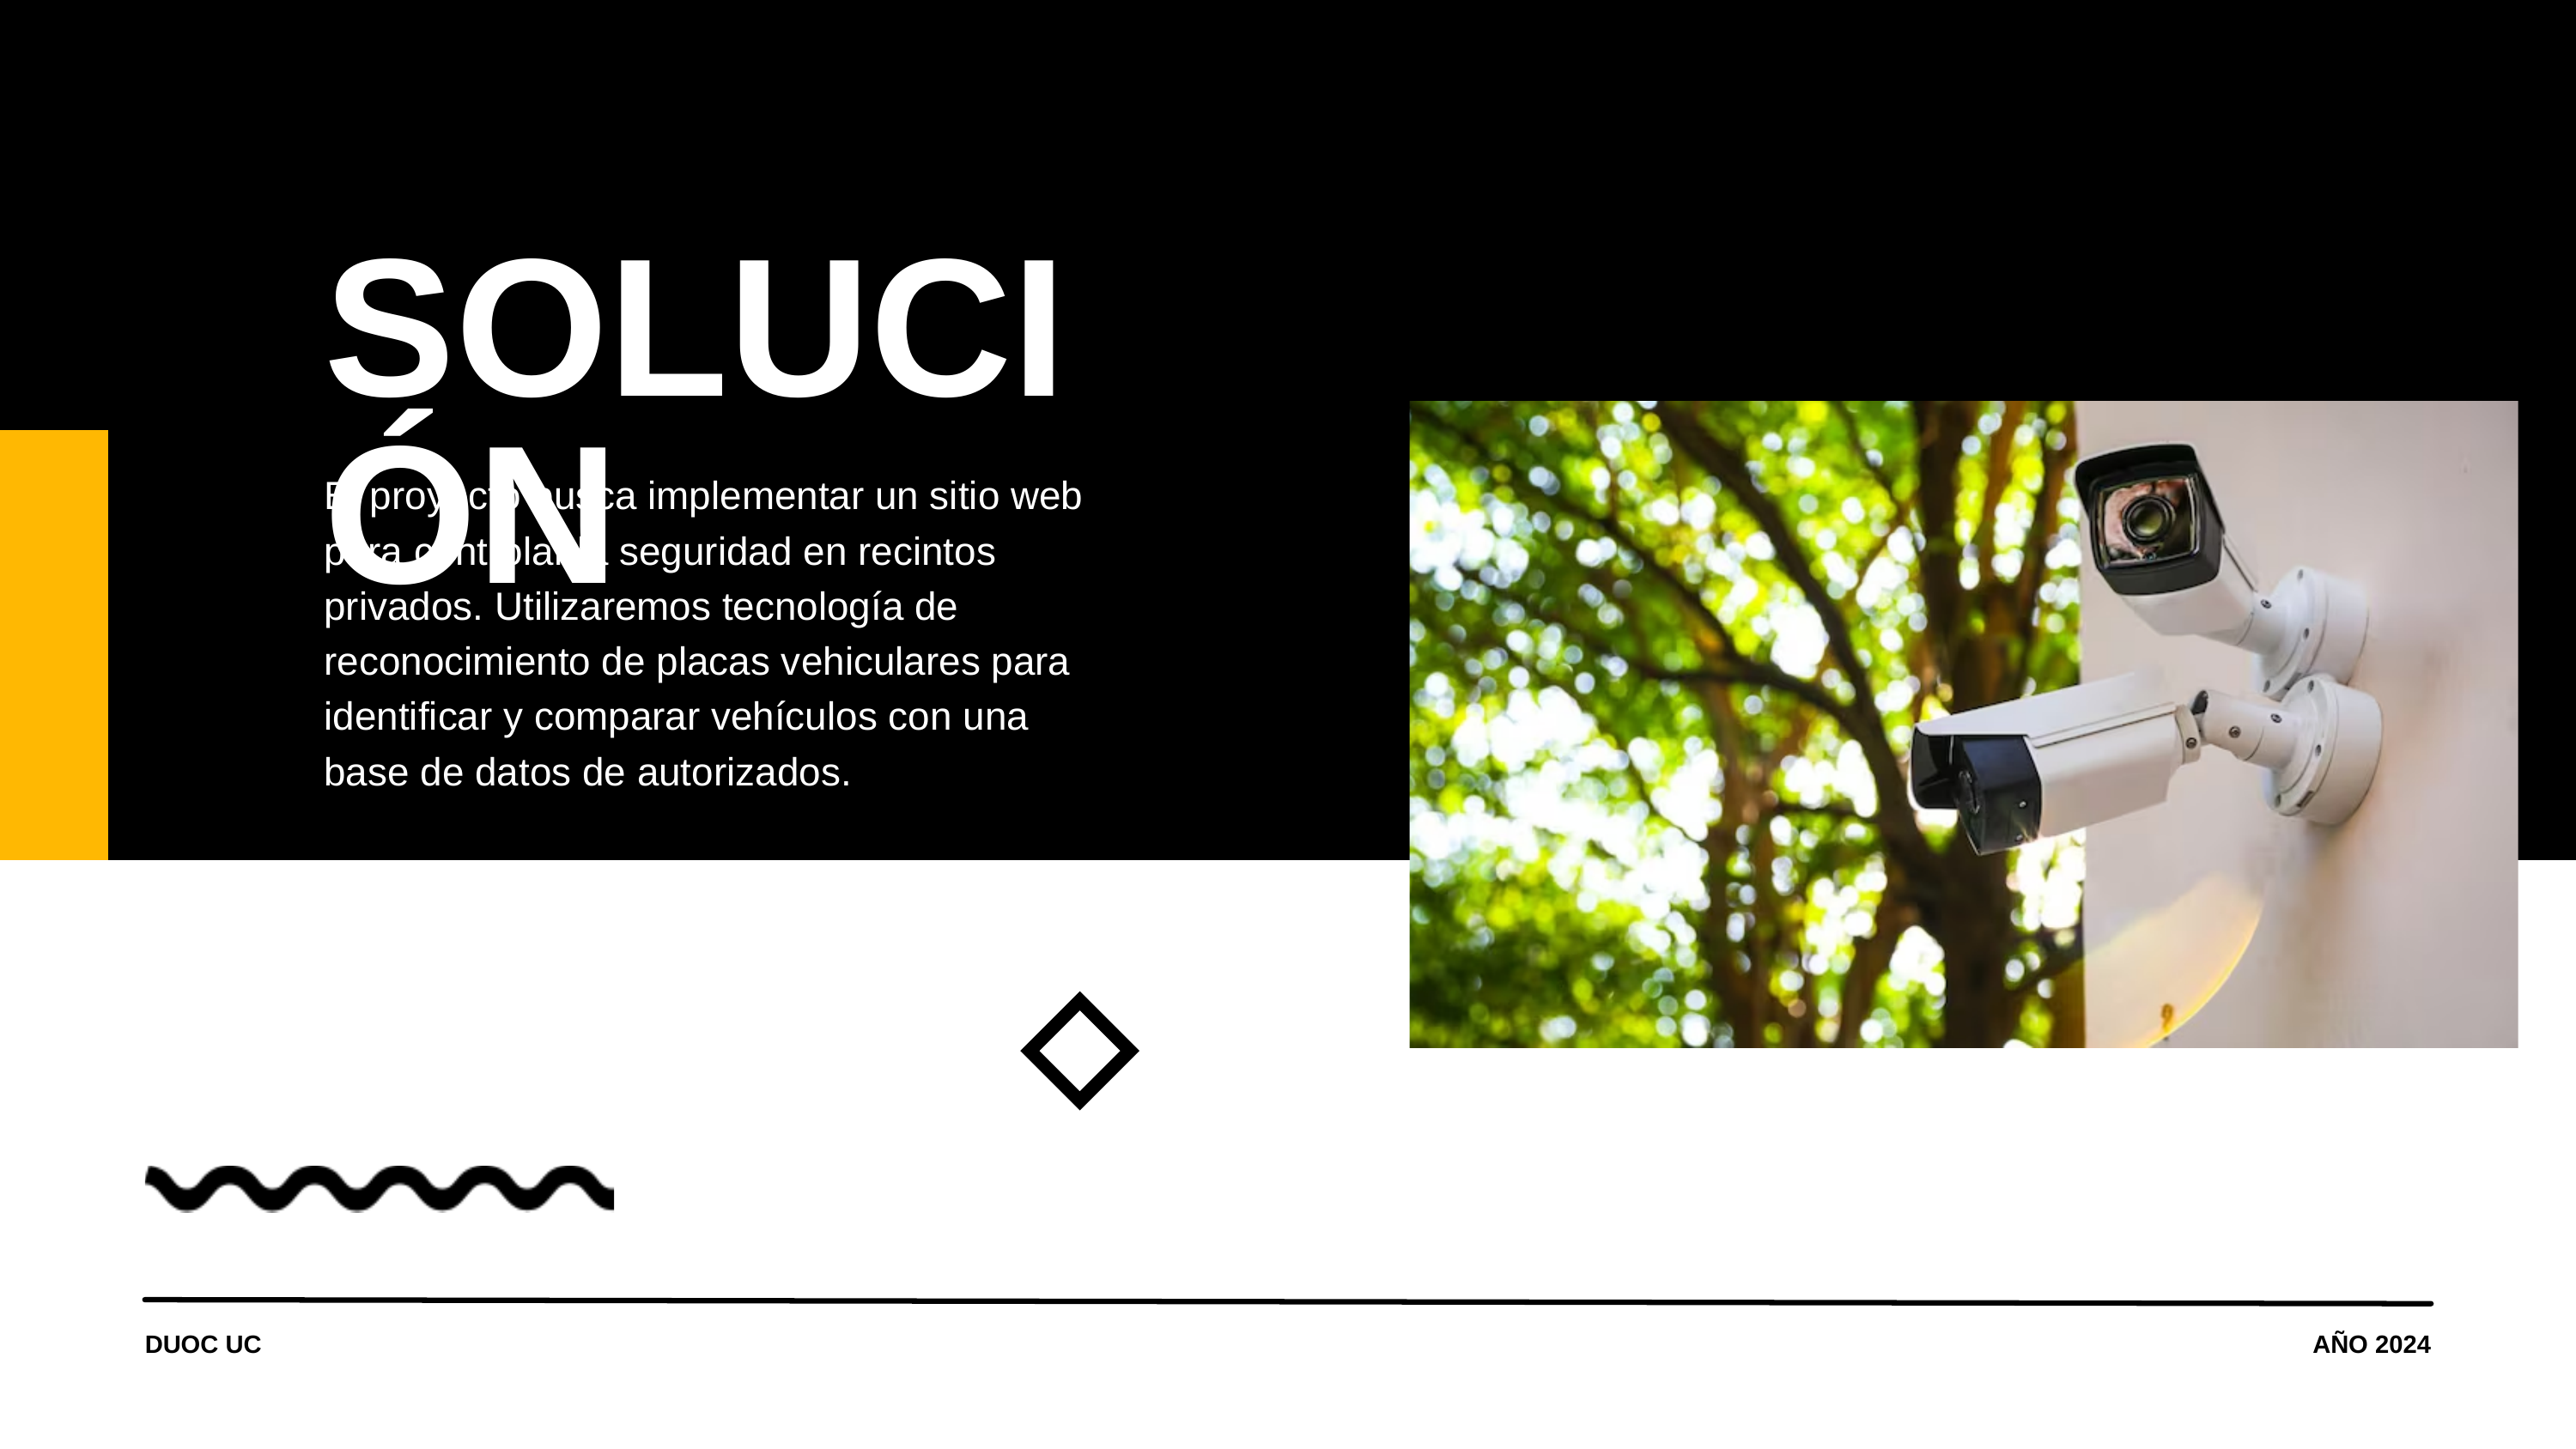

SOLUCIÓN

El proyecto busca implementar un sitio web para controlar la seguridad en recintos privados. Utilizaremos tecnología de reconocimiento de placas vehiculares para identificar y comparar vehículos con una base de datos de autorizados.

DUOC UC
AÑO 2024